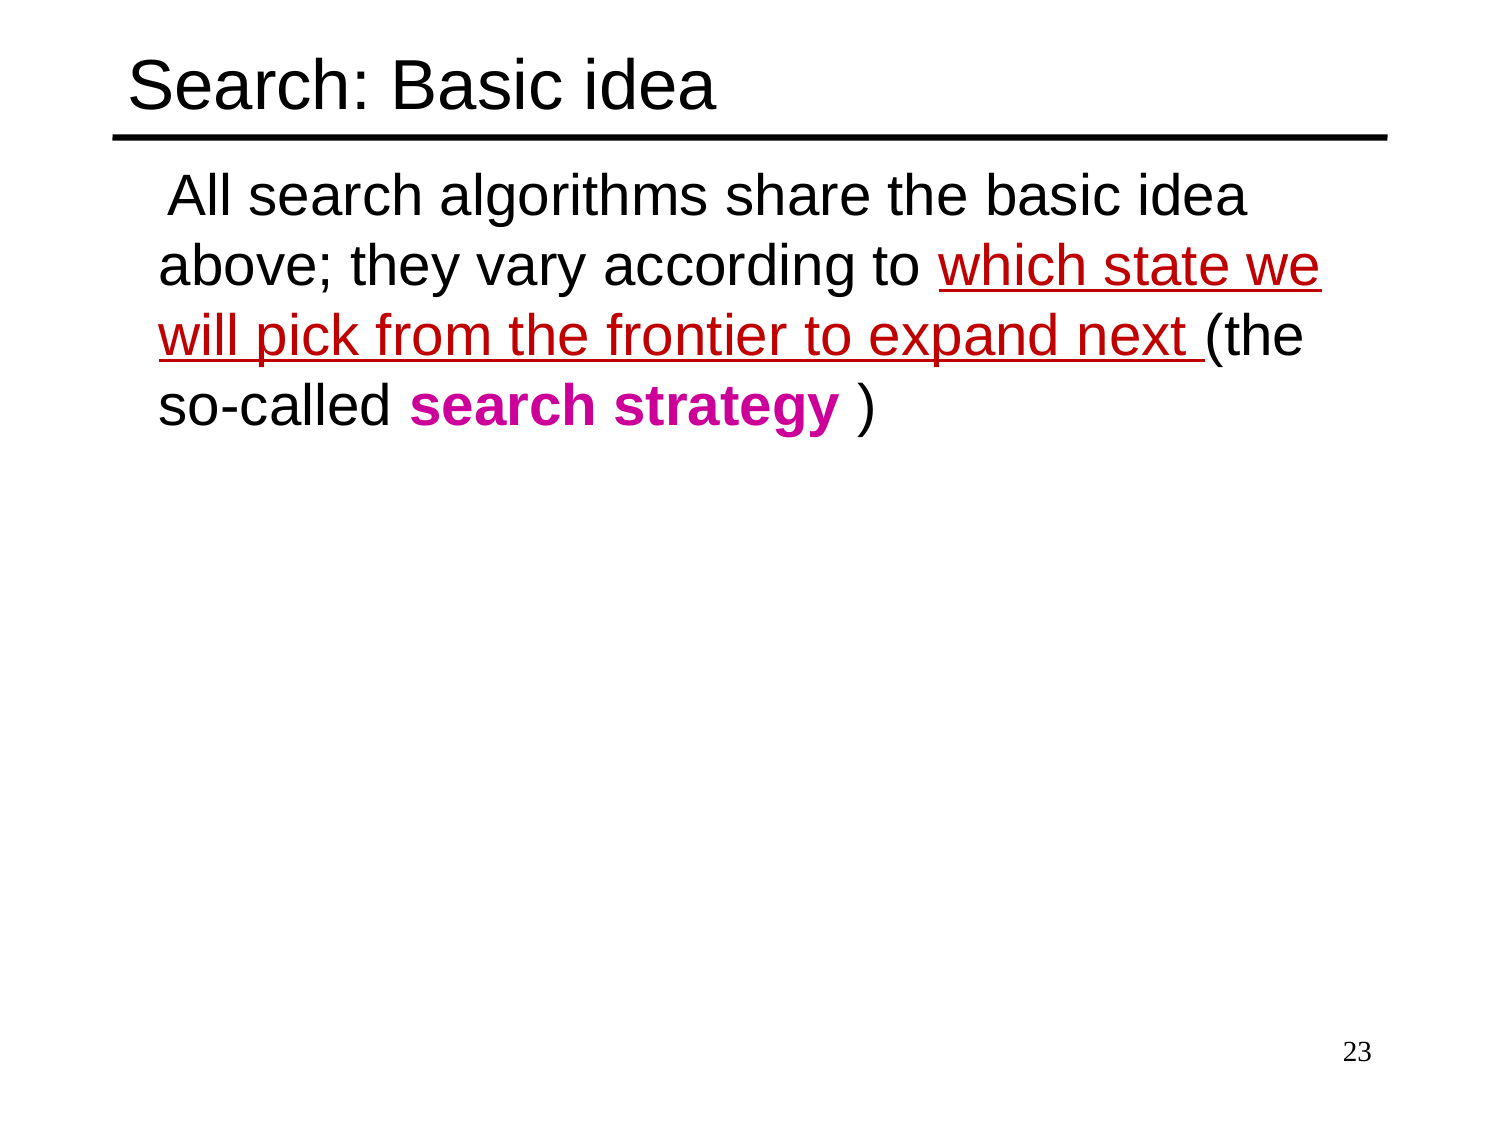

# Search: Basic idea
    All search algorithms share the basic idea above; they vary according to which state we will pick from the frontier to expand next (the so-called search strategy )
23